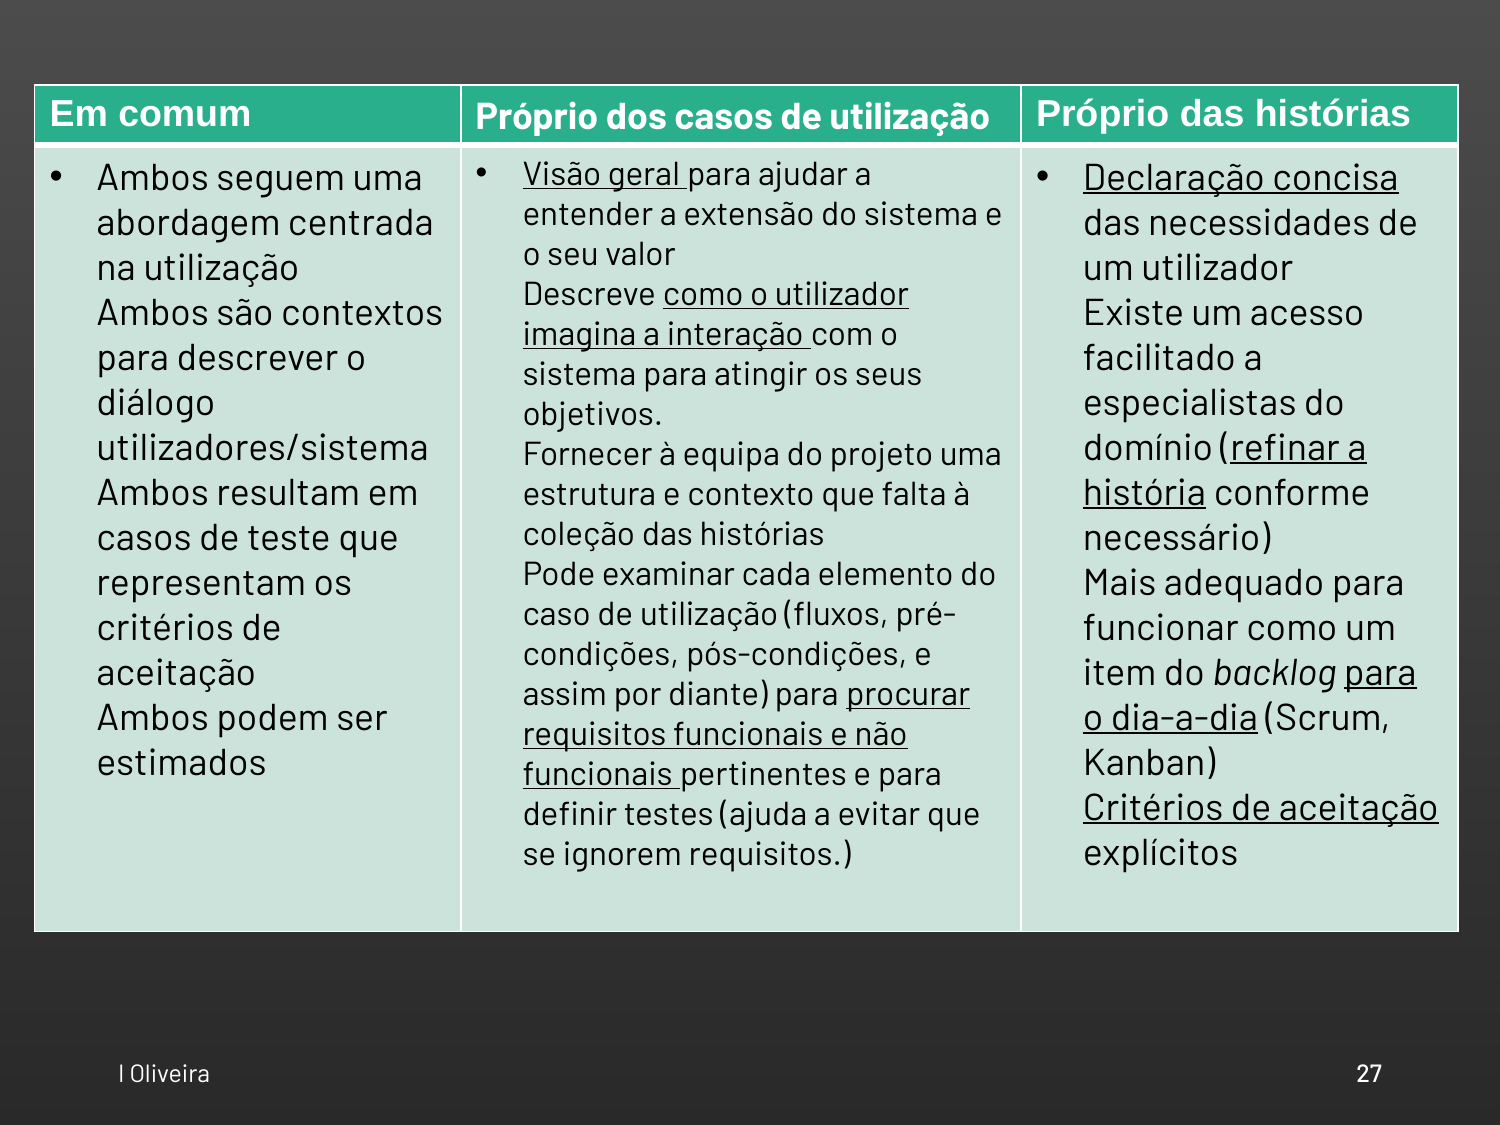

# Comparando os casos de utilização e as histórias
| Em comum | Próprio dos casos de utilização | Próprio das histórias |
| --- | --- | --- |
| Ambos seguem uma abordagem centrada na utilização Ambos são contextos para descrever o diálogo utilizadores/sistema Ambos resultam em casos de teste que representam os critérios de aceitação Ambos podem ser estimados | Visão geral para ajudar a entender a extensão do sistema e o seu valor Descreve como o utilizador imagina a interação com o sistema para atingir os seus objetivos. Fornecer à equipa do projeto uma estrutura e contexto que falta à coleção das histórias Pode examinar cada elemento do caso de utilização (fluxos, pré-condições, pós-condições, e assim por diante) para procurar requisitos funcionais e não funcionais pertinentes e para definir testes (ajuda a evitar que se ignorem requisitos.) | Declaração concisa das necessidades de um utilizador Existe um acesso facilitado a especialistas do domínio (refinar a história conforme necessário) Mais adequado para funcionar como um item do backlog para o dia-a-dia (Scrum, Kanban) Critérios de aceitação explícitos |
I Oliveira
27